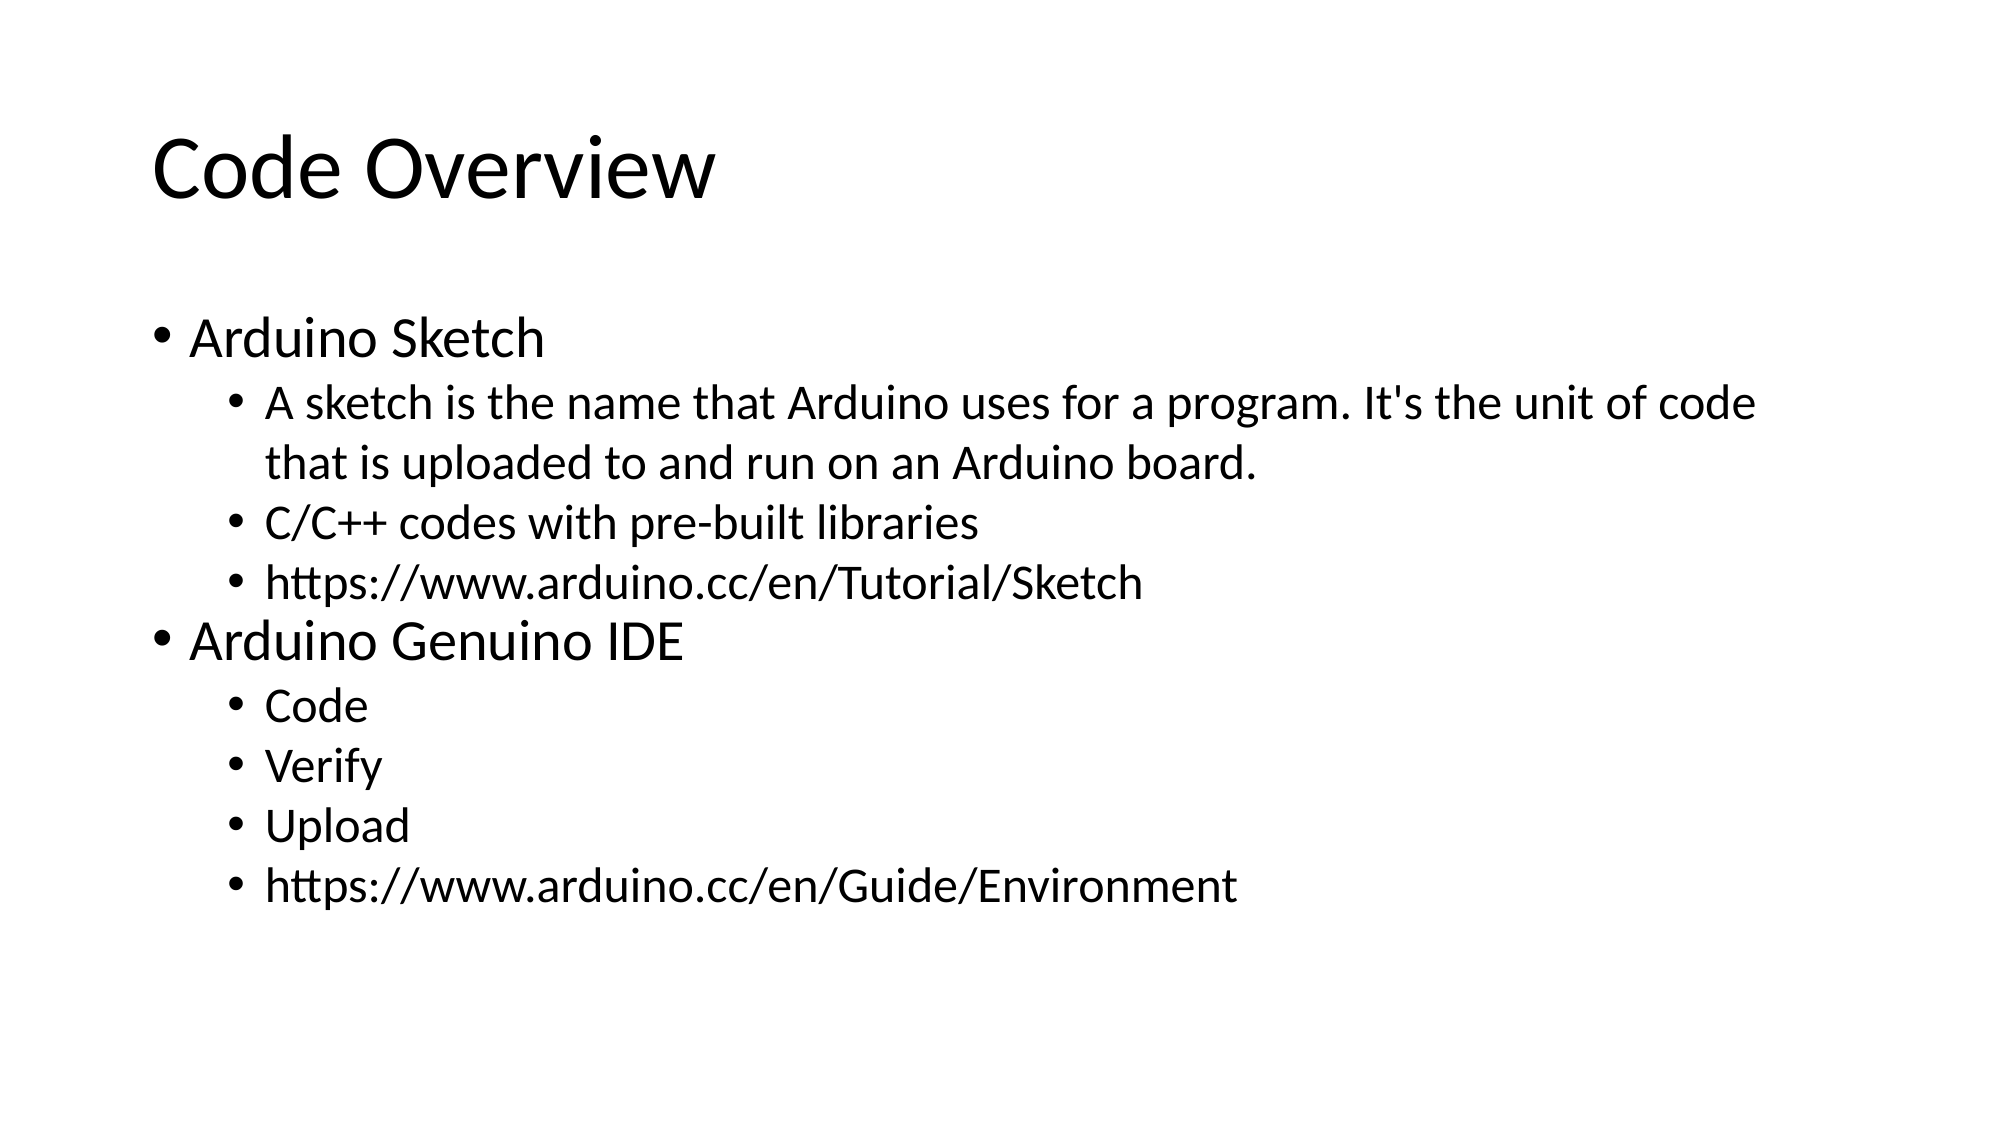

Code Overview
Arduino Sketch
A sketch is the name that Arduino uses for a program. It's the unit of code that is uploaded to and run on an Arduino board.
C/C++ codes with pre-built libraries
https://www.arduino.cc/en/Tutorial/Sketch
Arduino Genuino IDE
Code
Verify
Upload
https://www.arduino.cc/en/Guide/Environment